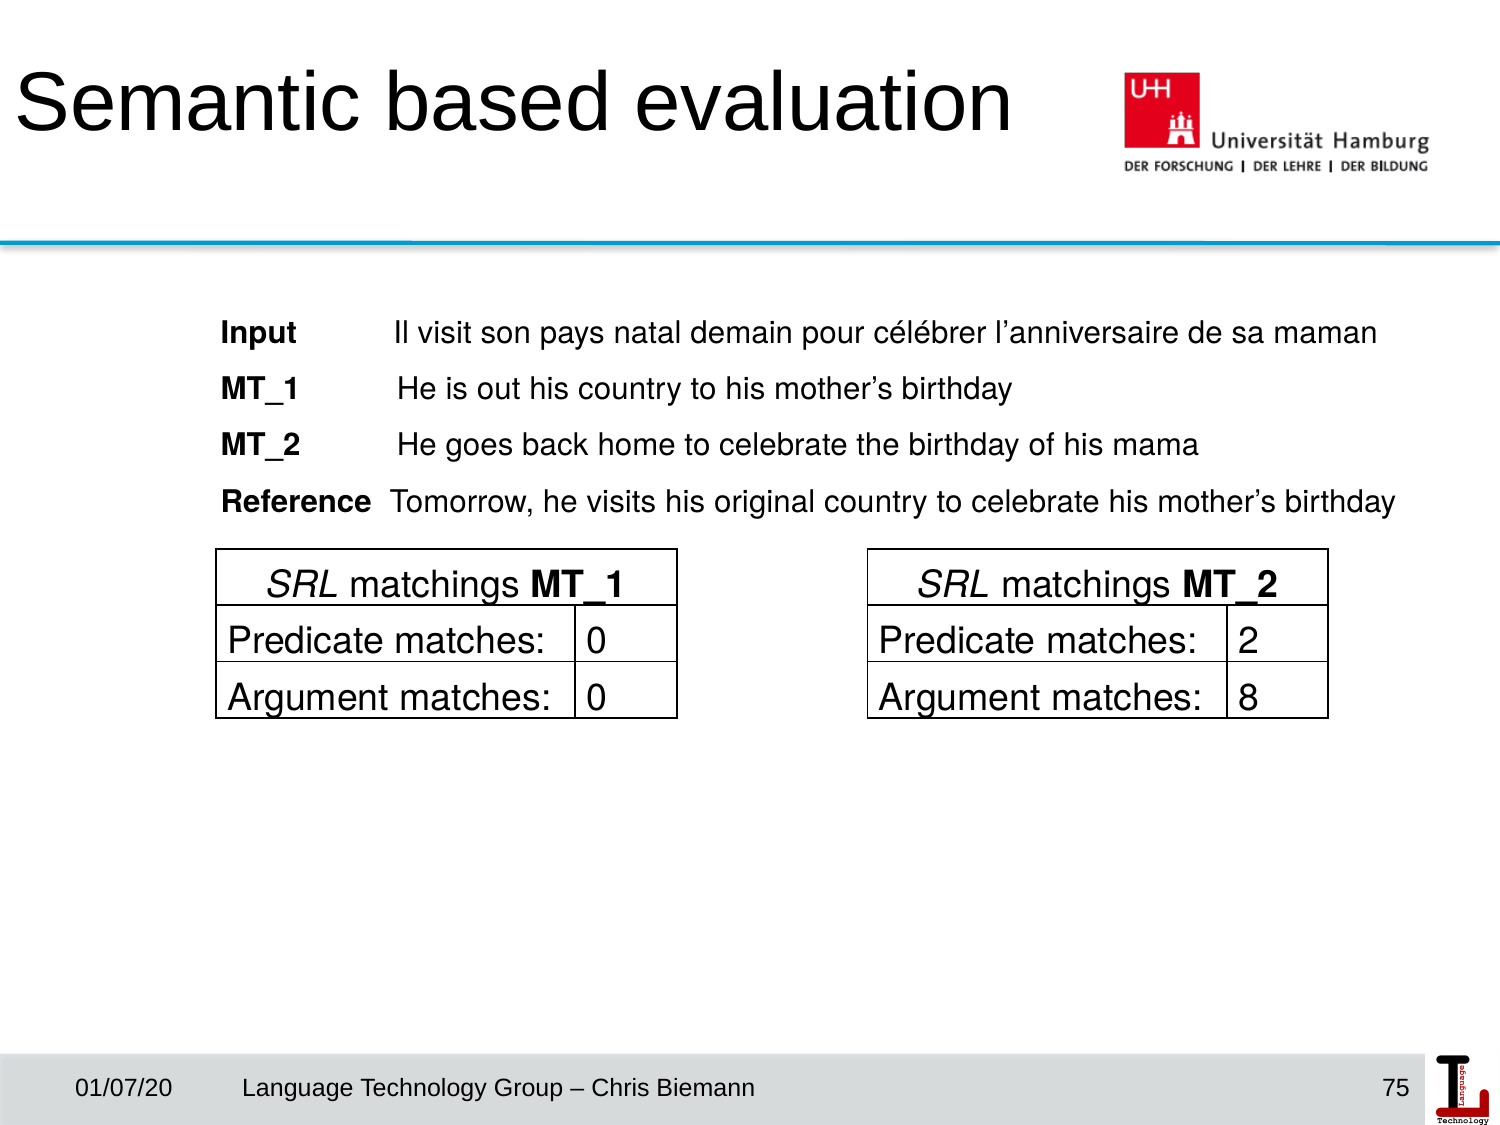

Semantic based evaluation
Input           Il visit son pays natal demain pour célébrer l’anniversaire de sa maman
MT_1           He is out his country to his mother’s birthday
MT_2           He goes back home to celebrate the birthday of his mama
Reference  Tomorrow, he visits his original country to celebrate his mother’s birthday
| SRL matchings MT\_1 |  |
| --- | --- |
| Predicate matches: | 0 |
| Argument matches: | 0 |
| SRL matchings MT\_2 |  |
| --- | --- |
| Predicate matches: | 2 |
| Argument matches: | 8 |
01/07/20
 Language Technology Group – Chris Biemann
75